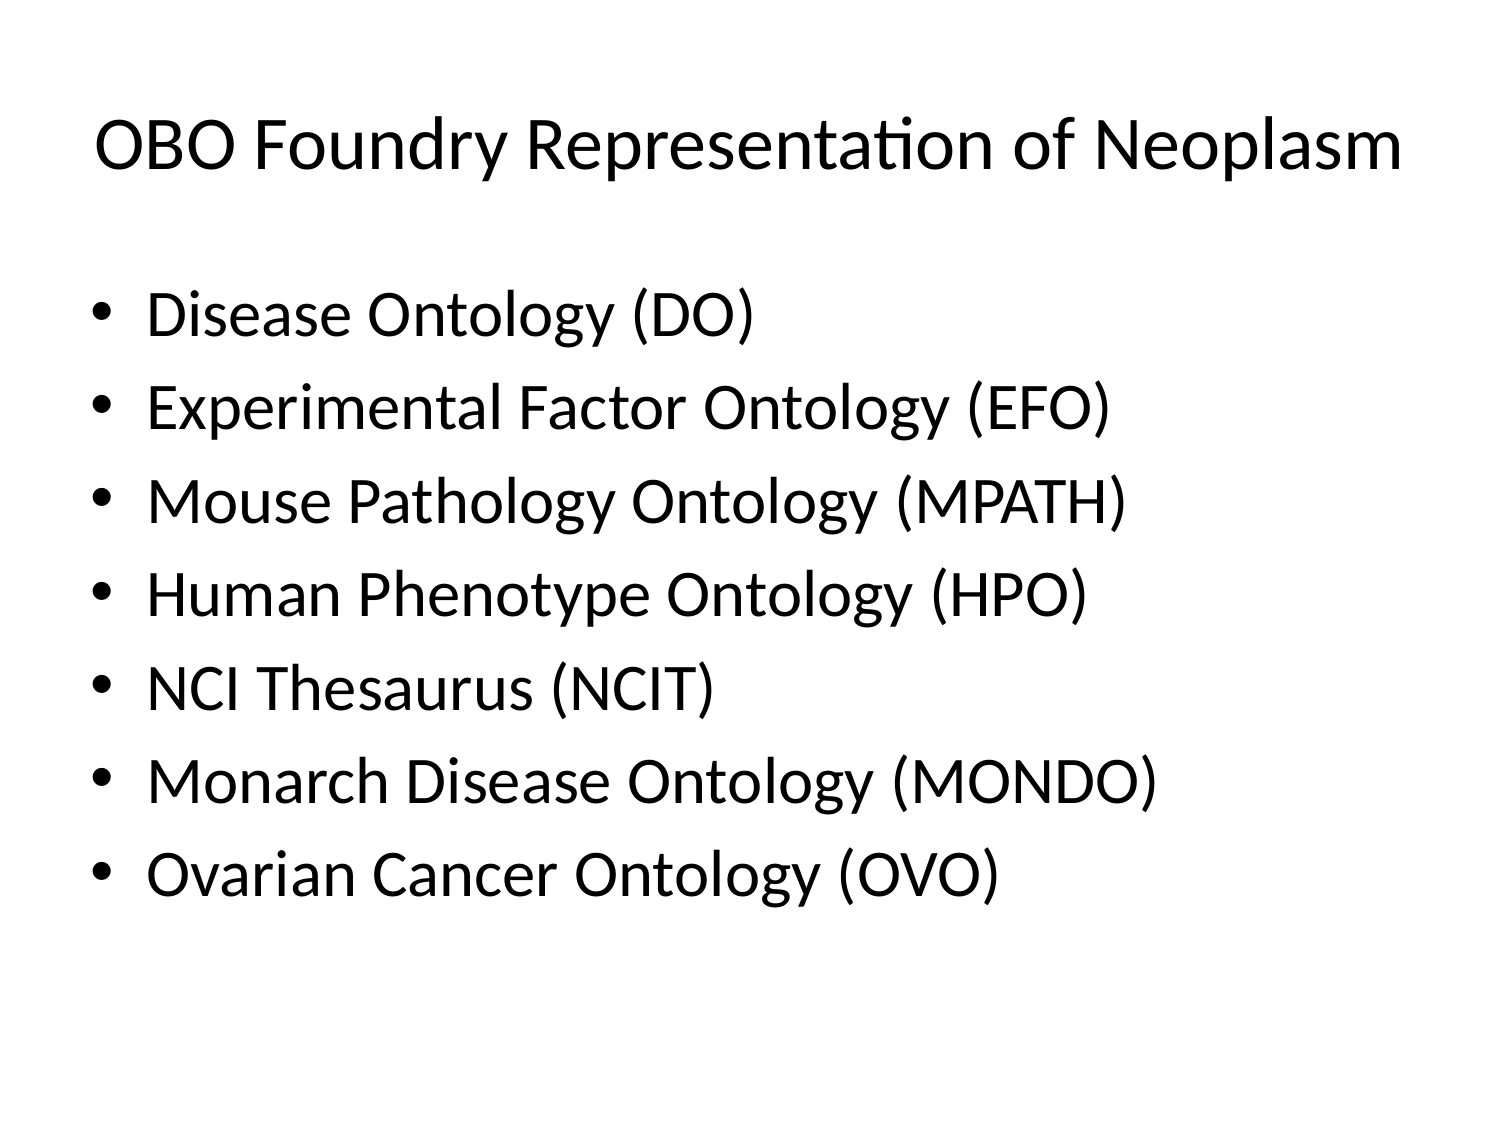

# OBO Foundry Representation of Neoplasm
Disease Ontology (DO)
Experimental Factor Ontology (EFO)
Mouse Pathology Ontology (MPATH)
Human Phenotype Ontology (HPO)
NCI Thesaurus (NCIT)
Monarch Disease Ontology (MONDO)
Ovarian Cancer Ontology (OVO)